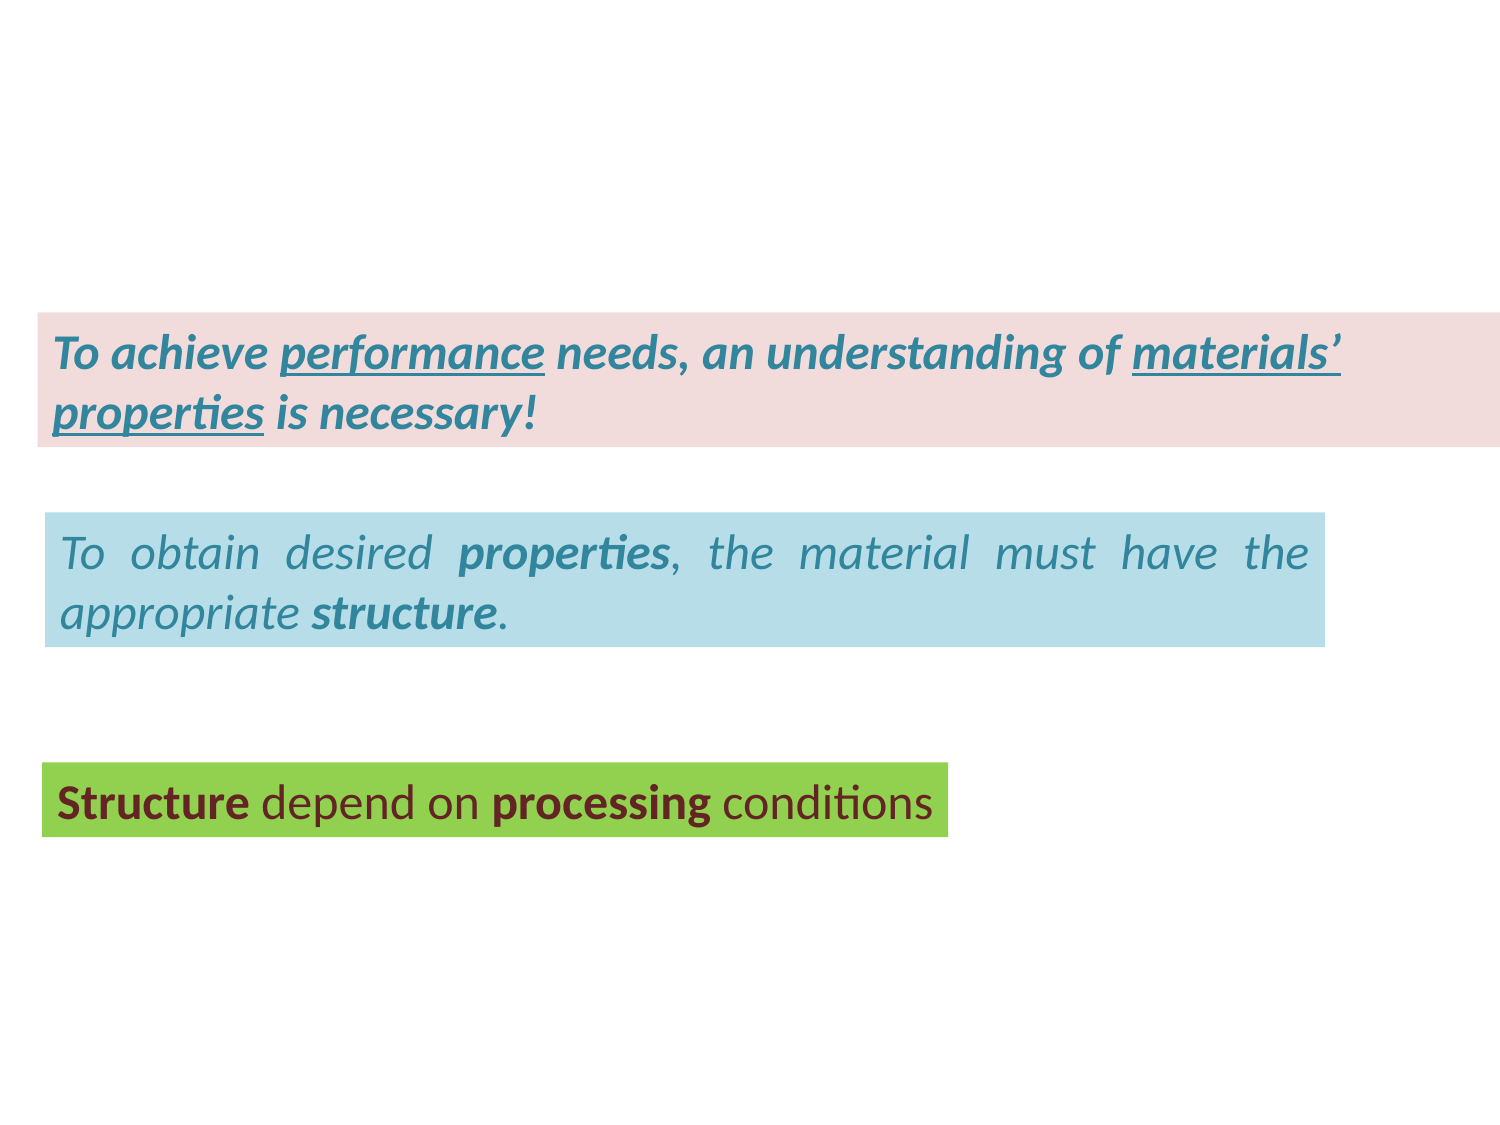

To achieve performance needs, an understanding of materials’ properties is necessary!
To obtain desired properties, the material must have the appropriate structure.
Structure depend on processing conditions